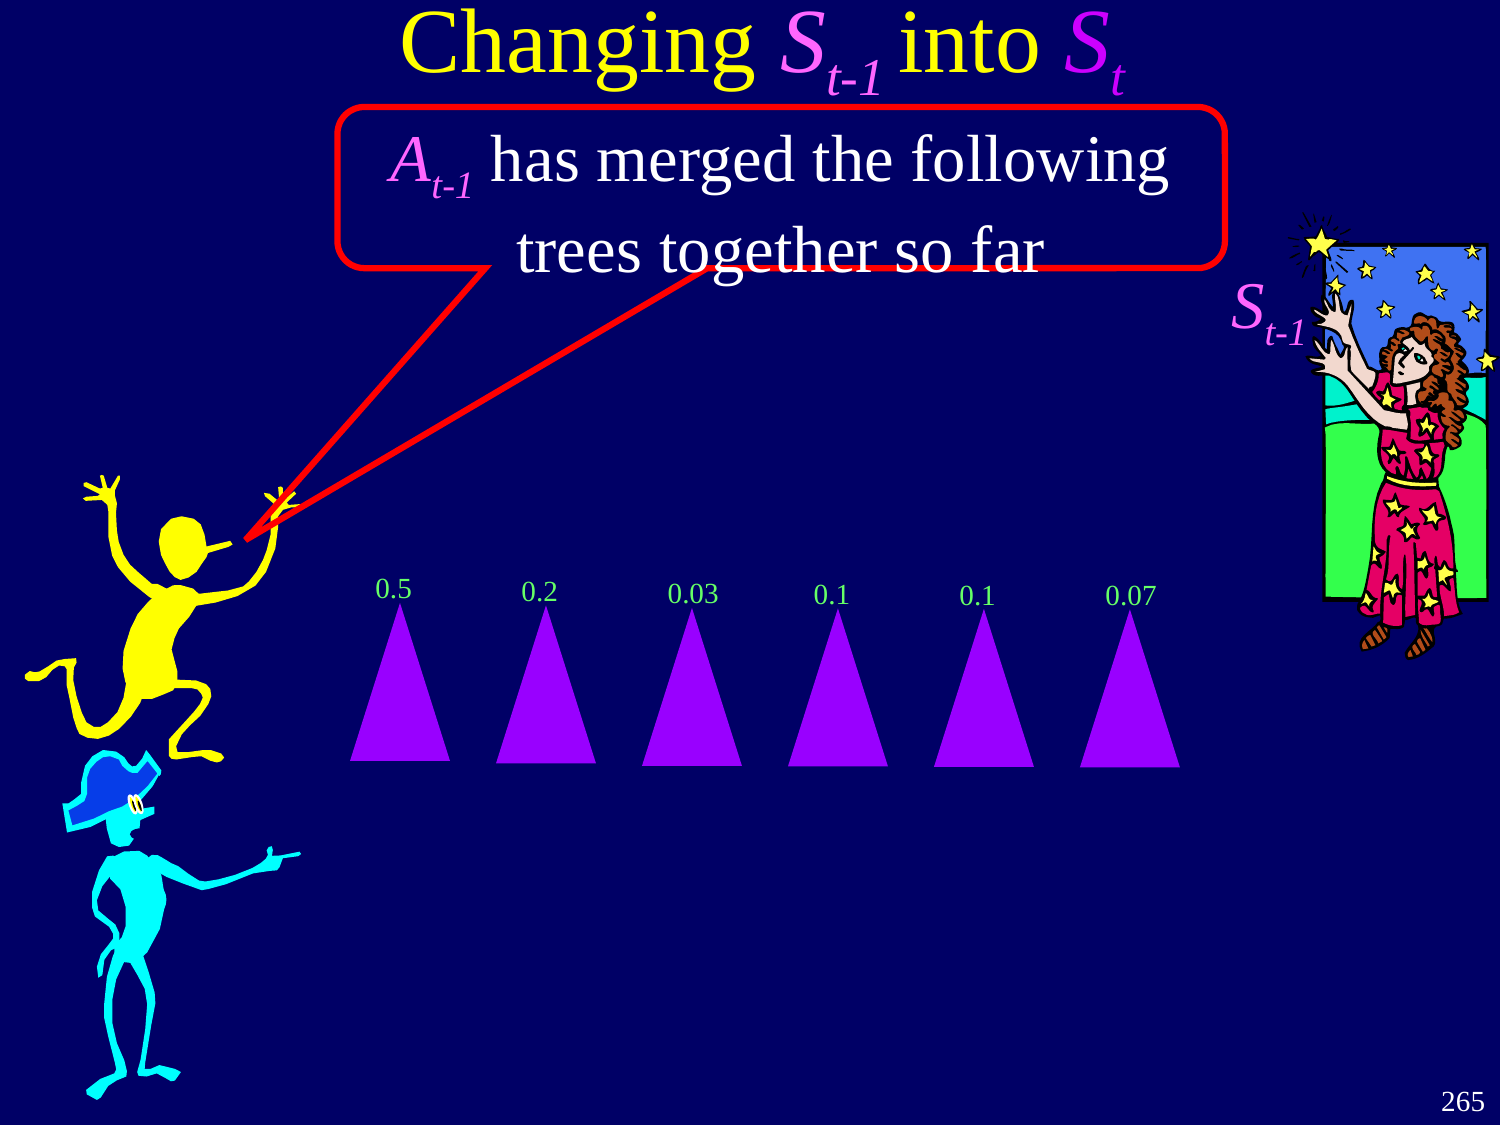

# Changing St-1 into St
At-1 has merged the following trees together so far

St-1

0.5

0.2

0.03

0.1

0.1

0.07